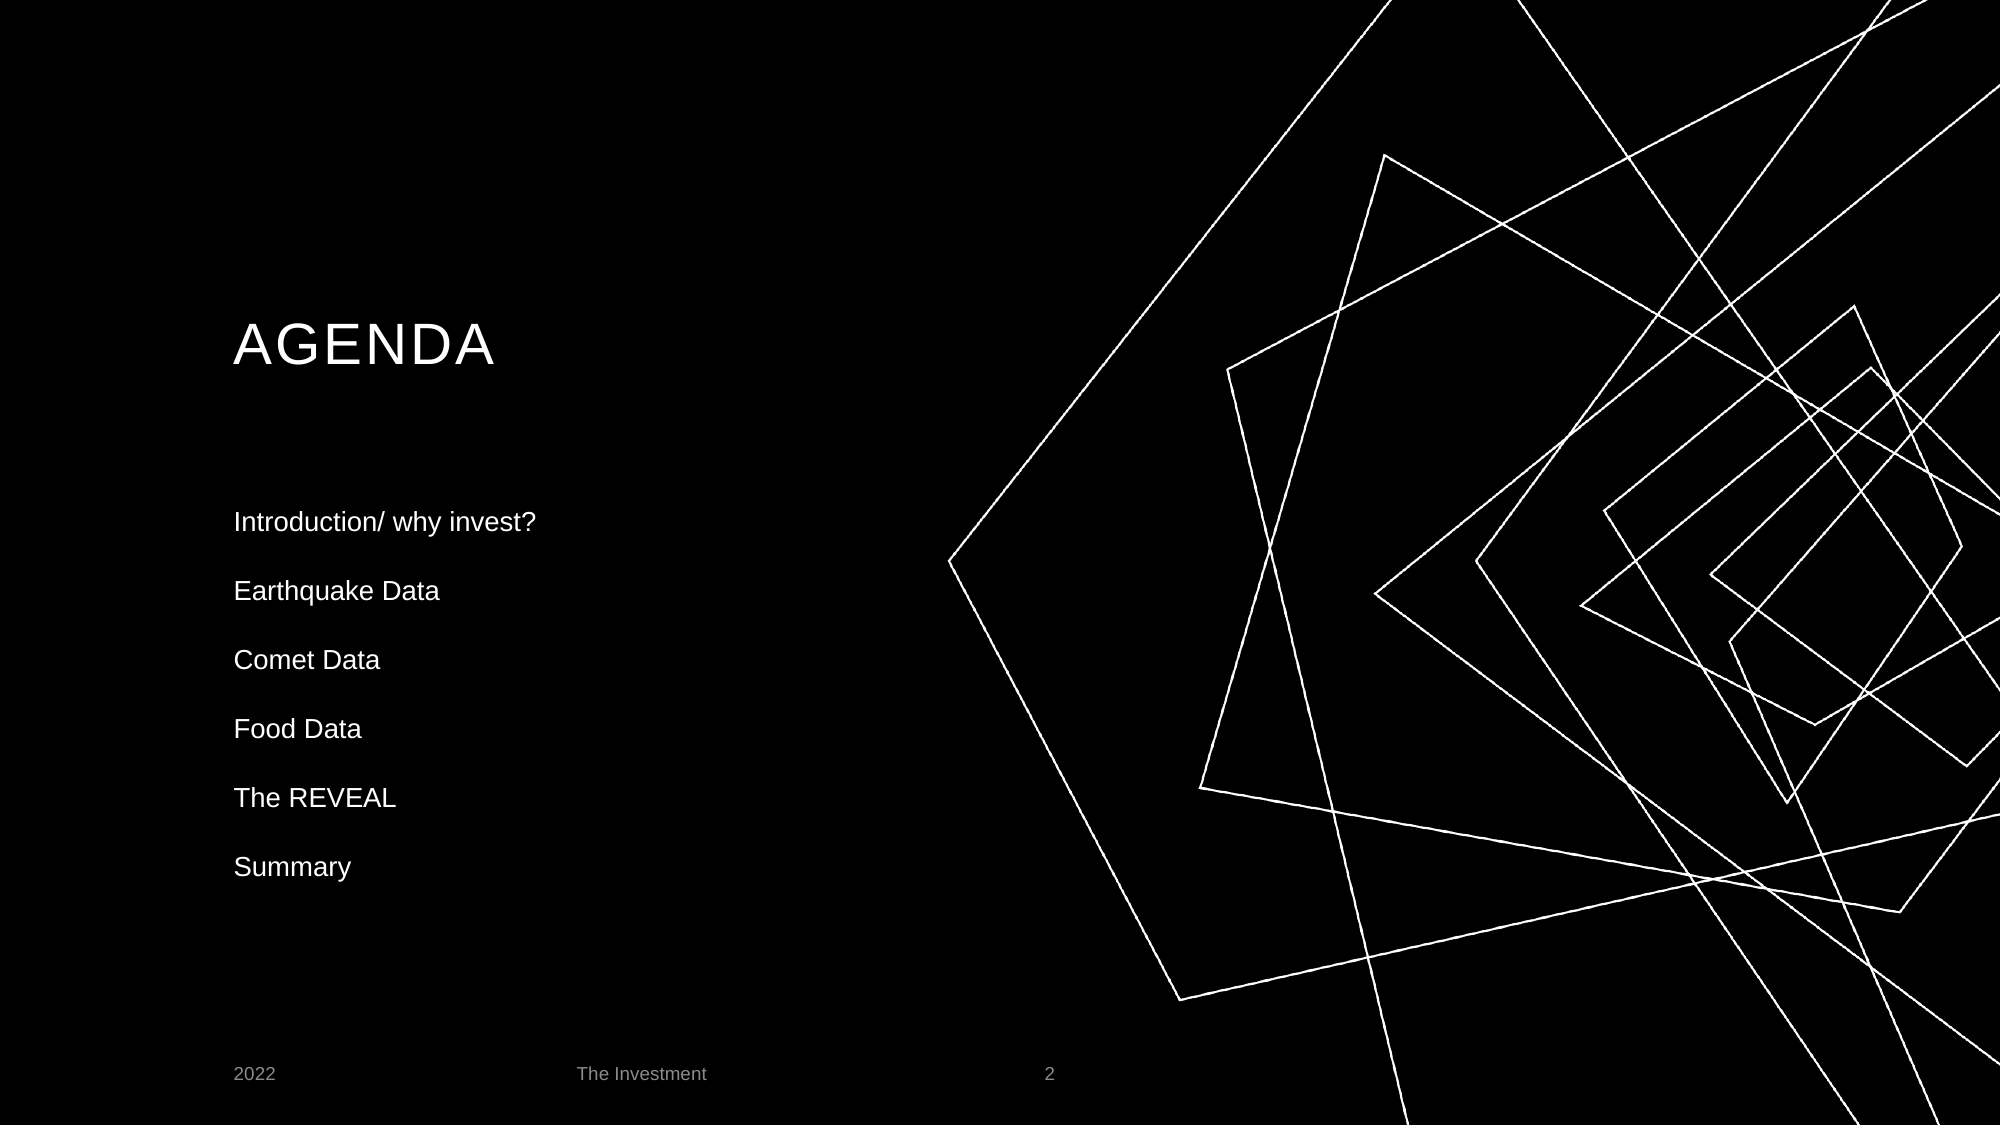

# AGENDA
Introduction/ why invest?
Earthquake Data
Comet Data
Food Data
The REVEAL
Summary
The Investment
2022
2